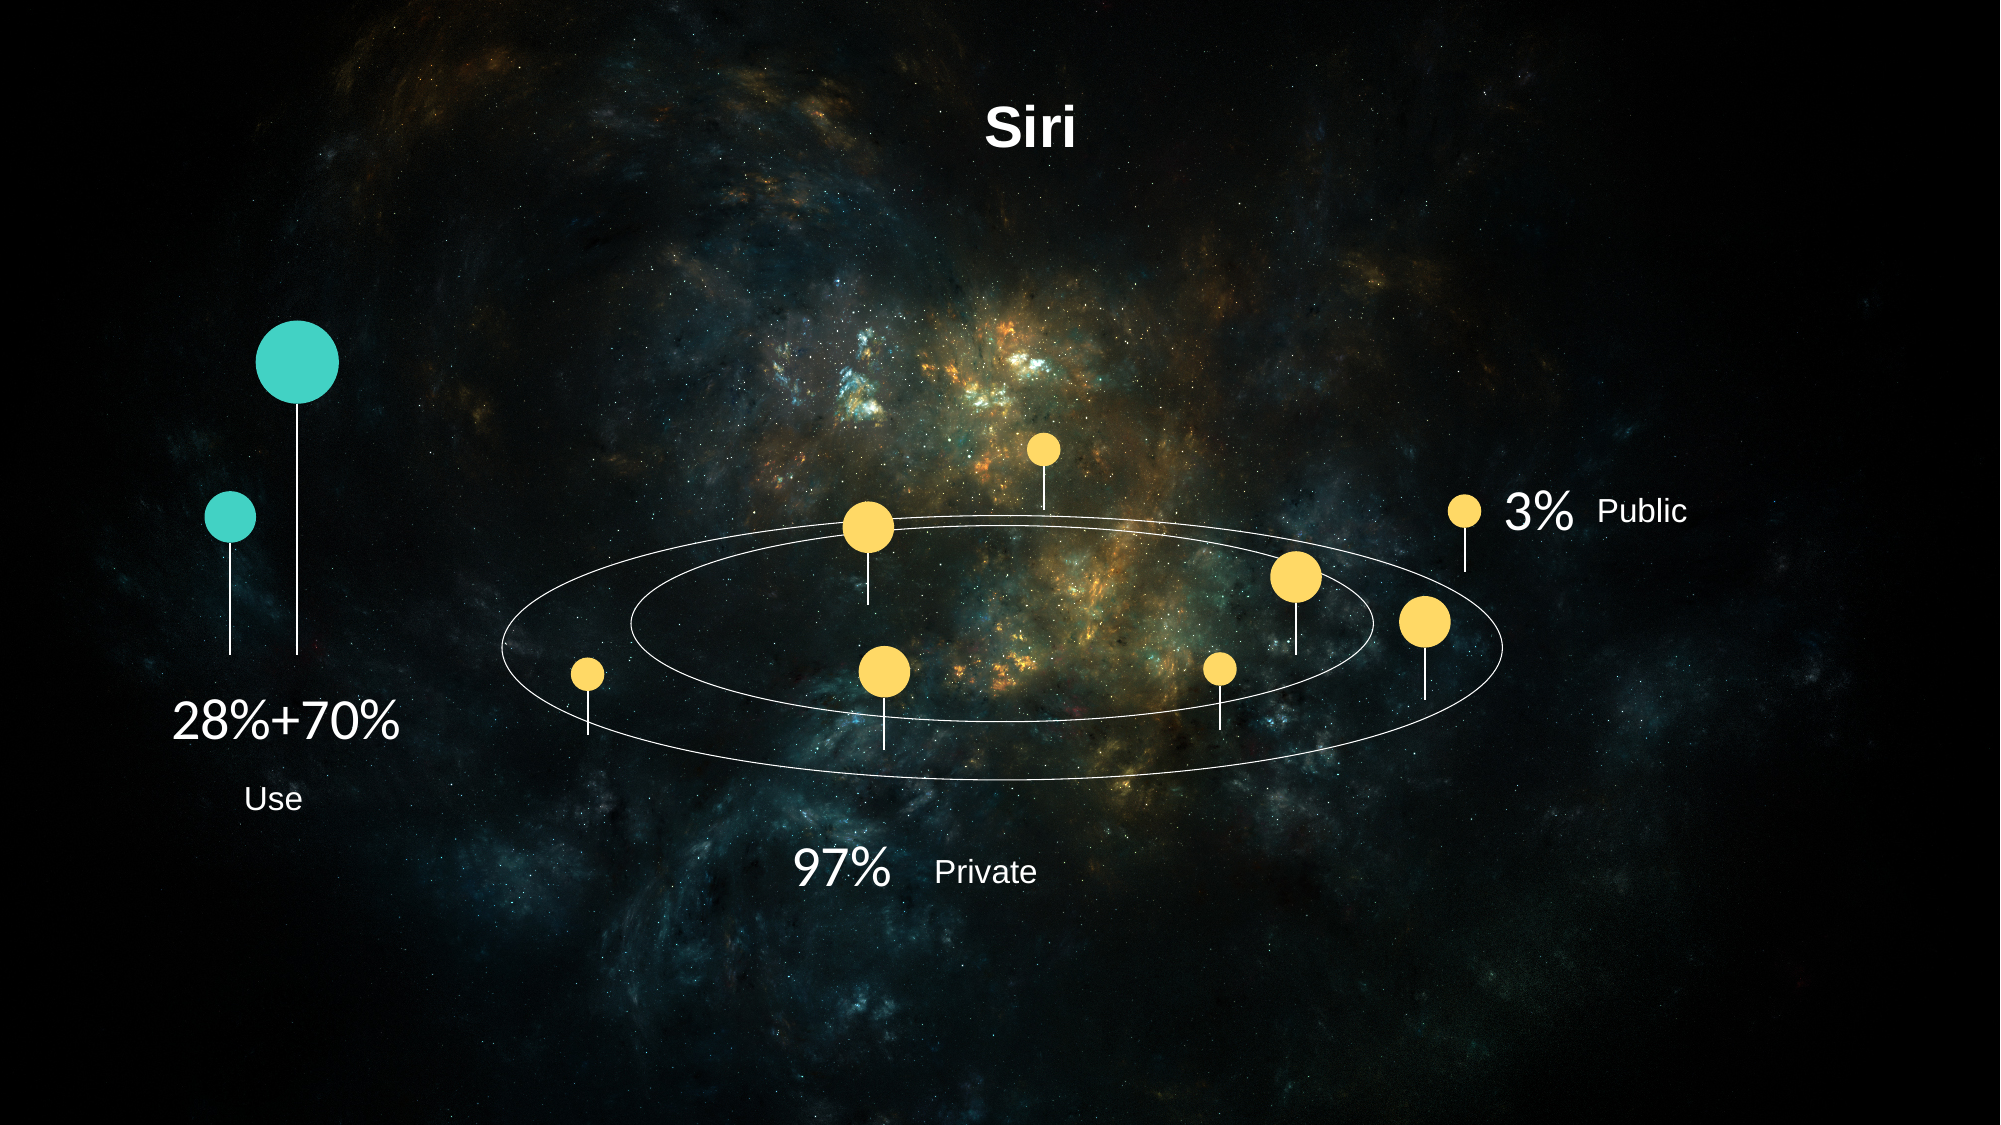

Siri

3%

Public

28%+70%

Use
97%
Private